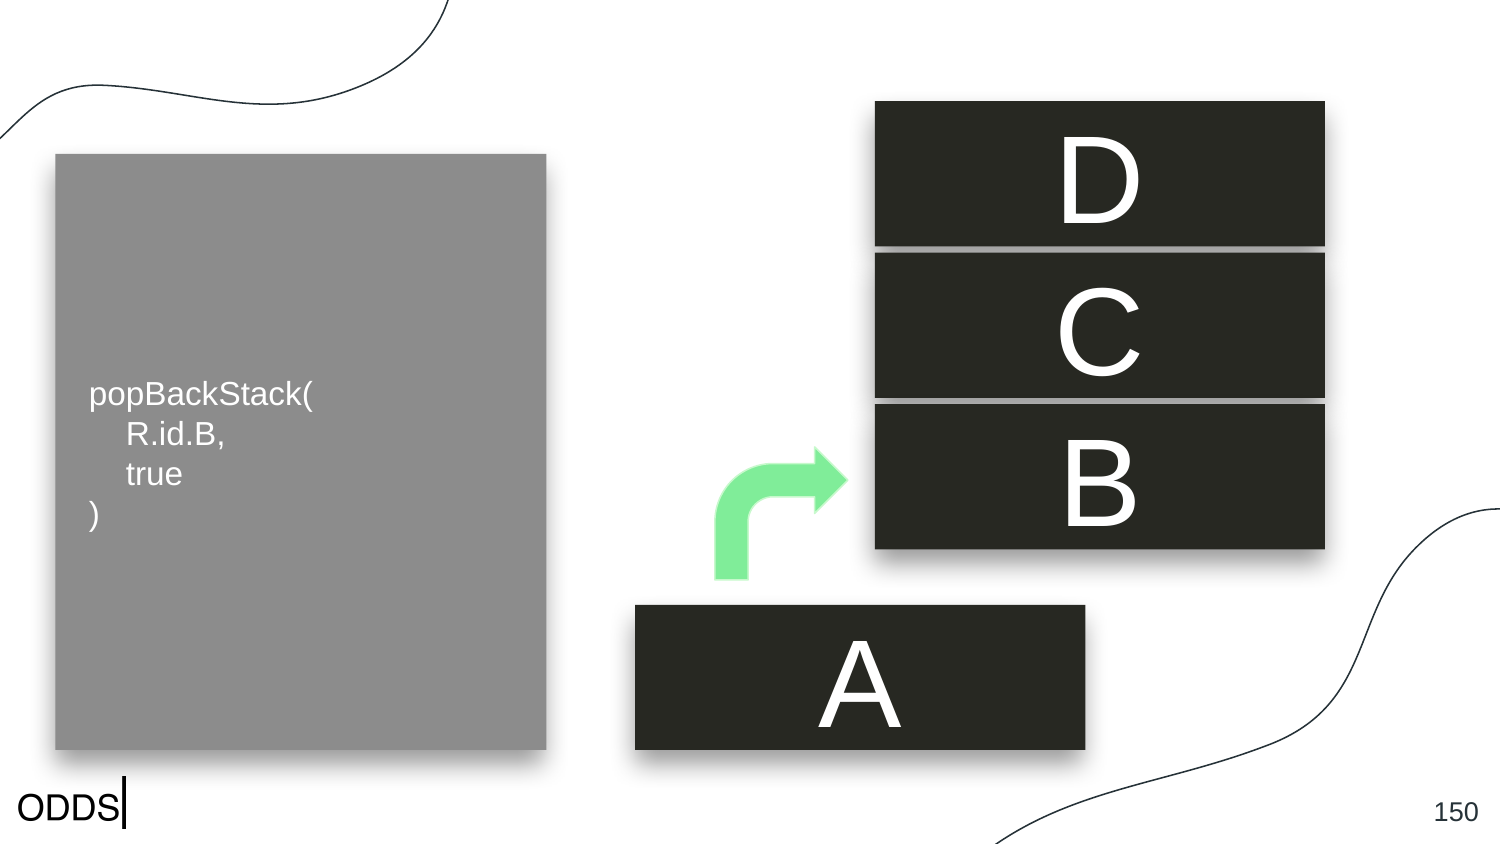

D
  popBackStack(
      R.id.B,
      true
  )
C
B

A
150